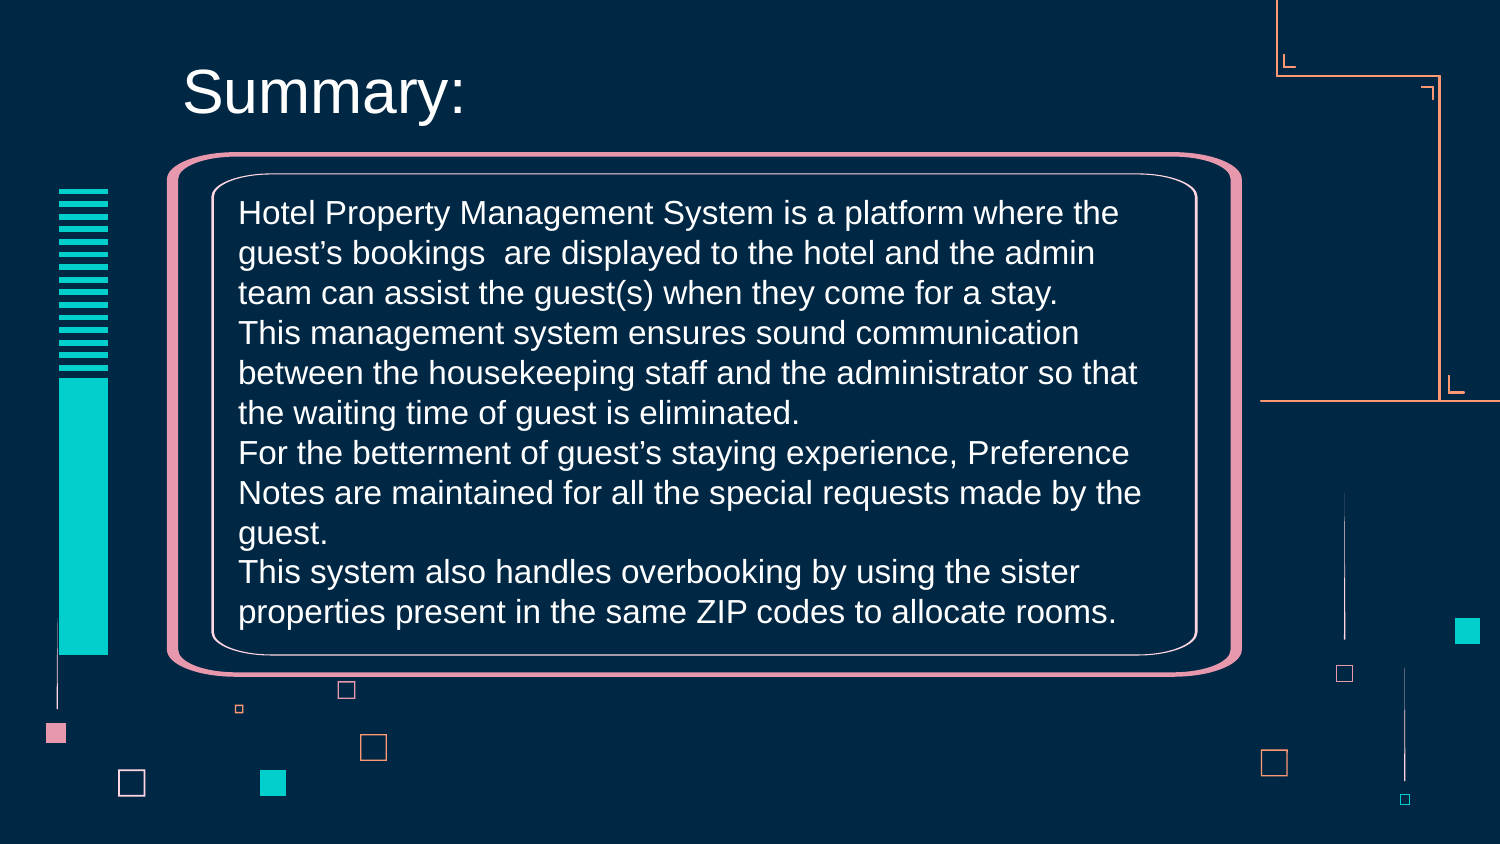

# Summary:

Hotel Property Management System is a platform where the guest’s bookings  are displayed to the hotel and the admin team can assist the guest(s) when they come for a stay.
This management system ensures sound communication between the housekeeping staff and the administrator so that the waiting time of guest is eliminated.
For the betterment of guest’s staying experience, Preference Notes are maintained for all the special requests made by the guest.
This system also handles overbooking by using the sister properties present in the same ZIP codes to allocate rooms.